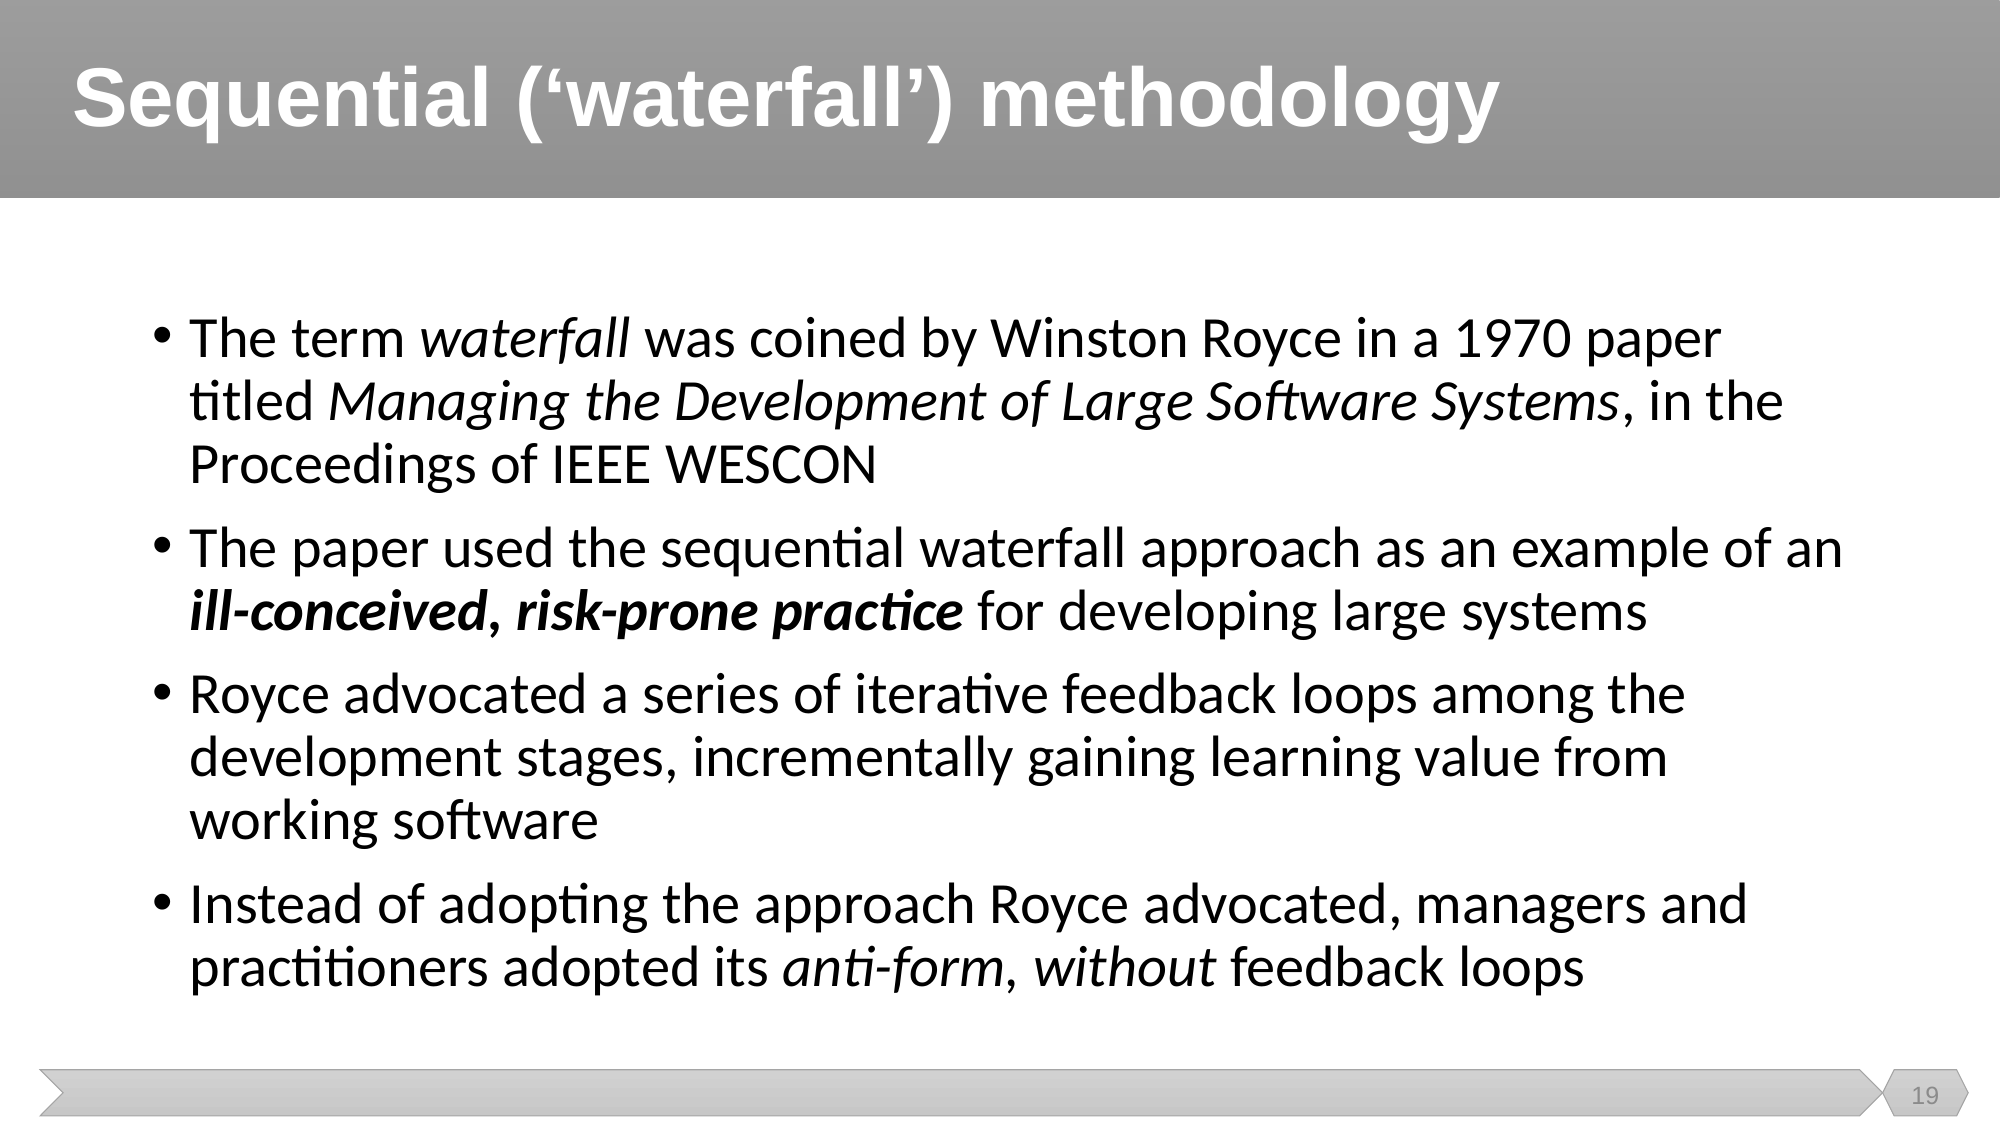

# Sequential (‘waterfall’) methodology
The term waterfall was coined by Winston Royce in a 1970 paper titled Managing the Development of Large Software Systems, in the Proceedings of IEEE WESCON
The paper used the sequential waterfall approach as an example of an ill-conceived, risk-prone practice for developing large systems
Royce advocated a series of iterative feedback loops among the development stages, incrementally gaining learning value from working software
Instead of adopting the approach Royce advocated, managers and practitioners adopted its anti-form, without feedback loops
19